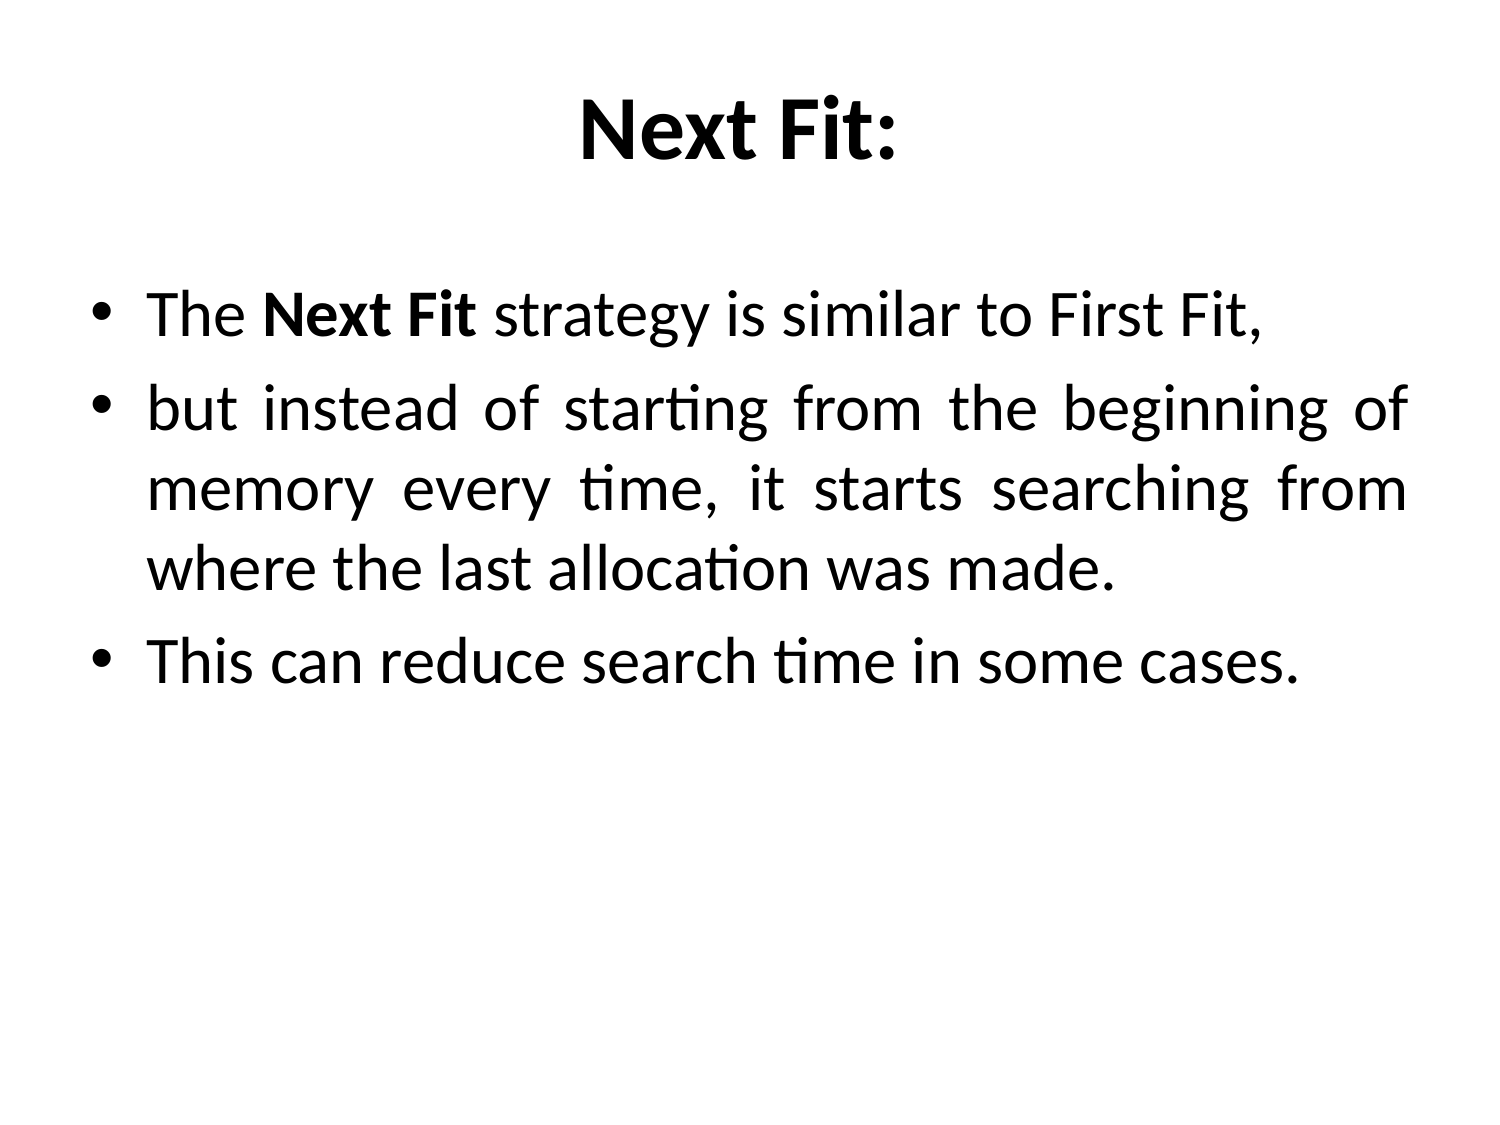

# Next Fit:
The Next Fit strategy is similar to First Fit,
but instead of starting from the beginning of memory every time, it starts searching from where the last allocation was made.
This can reduce search time in some cases.